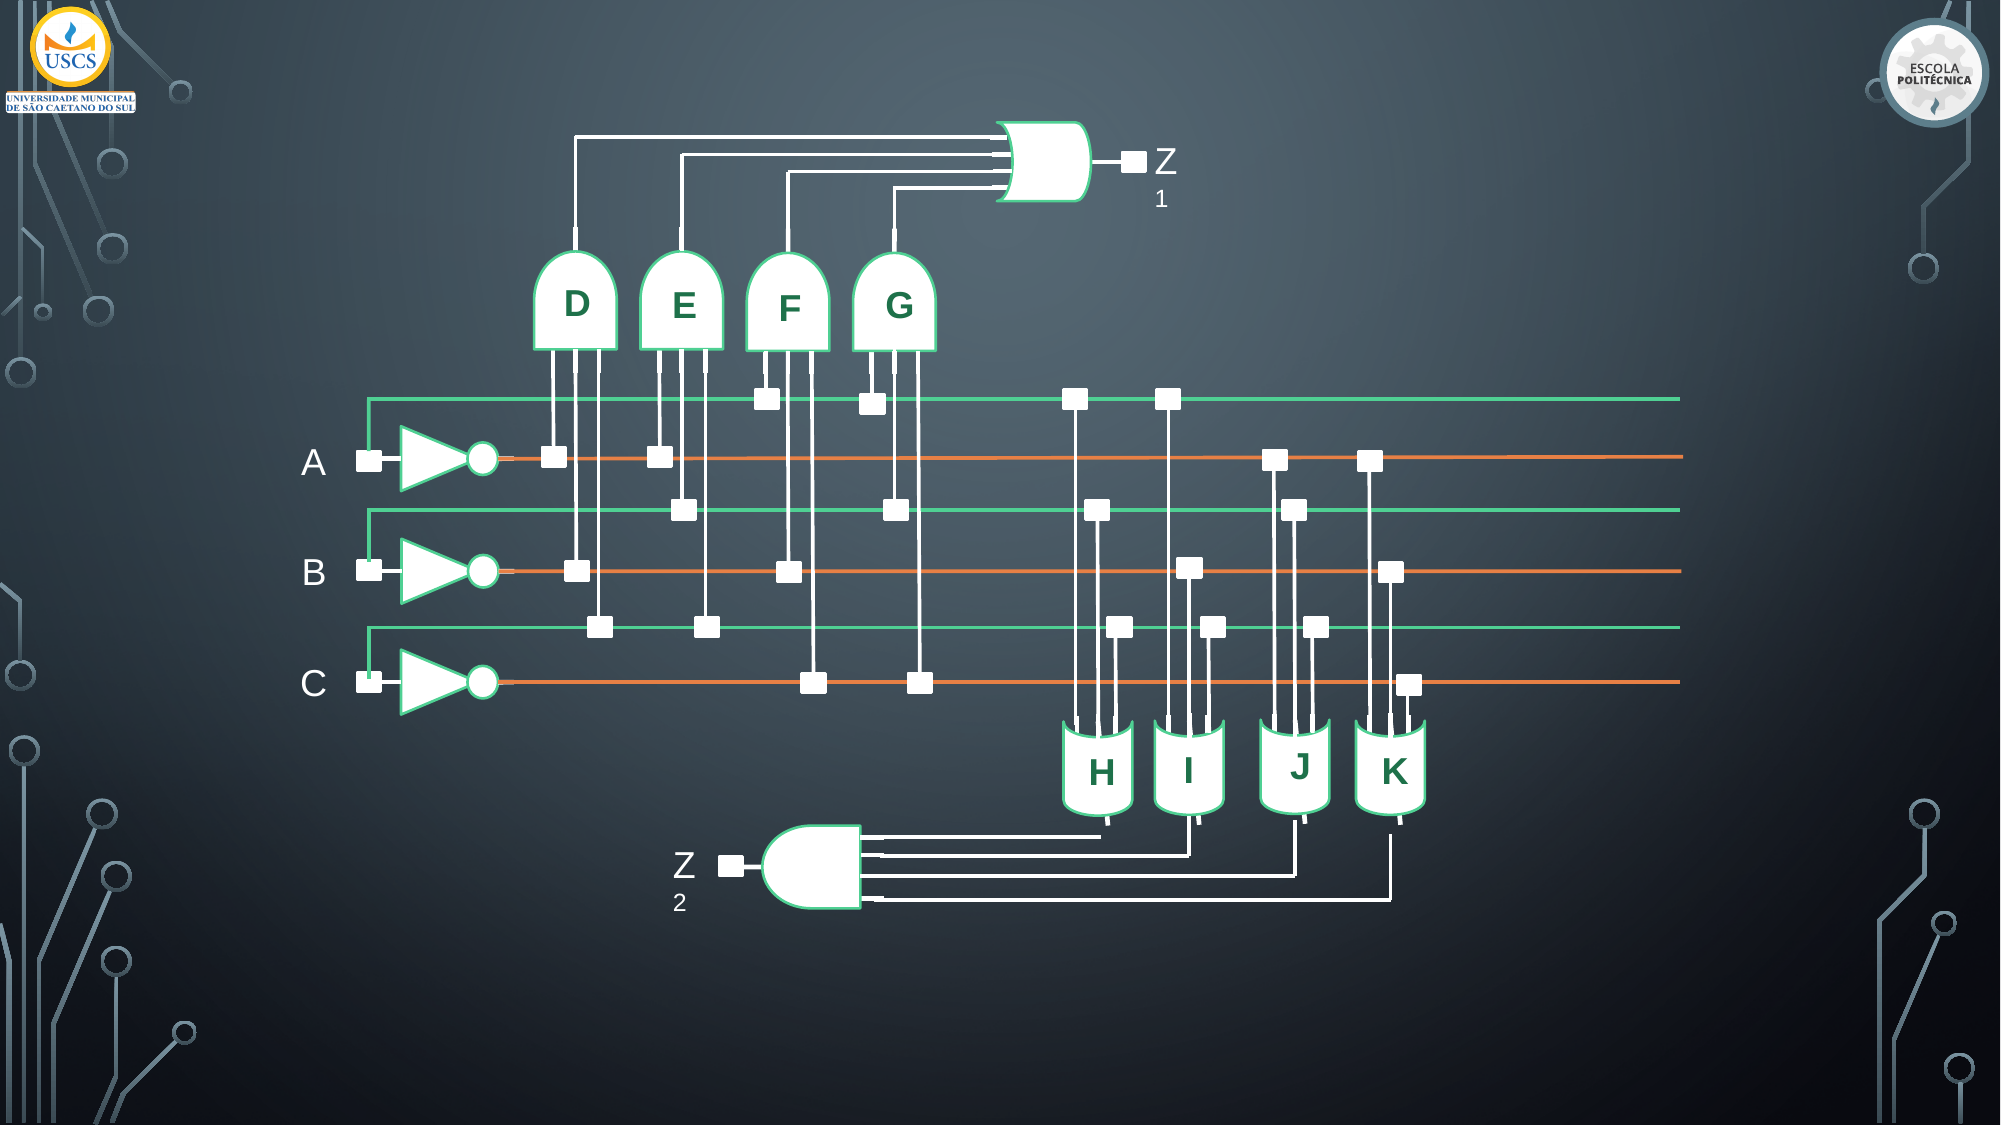

Z1

D
G
E
F

A

B

C

J

I
K

H

Z2